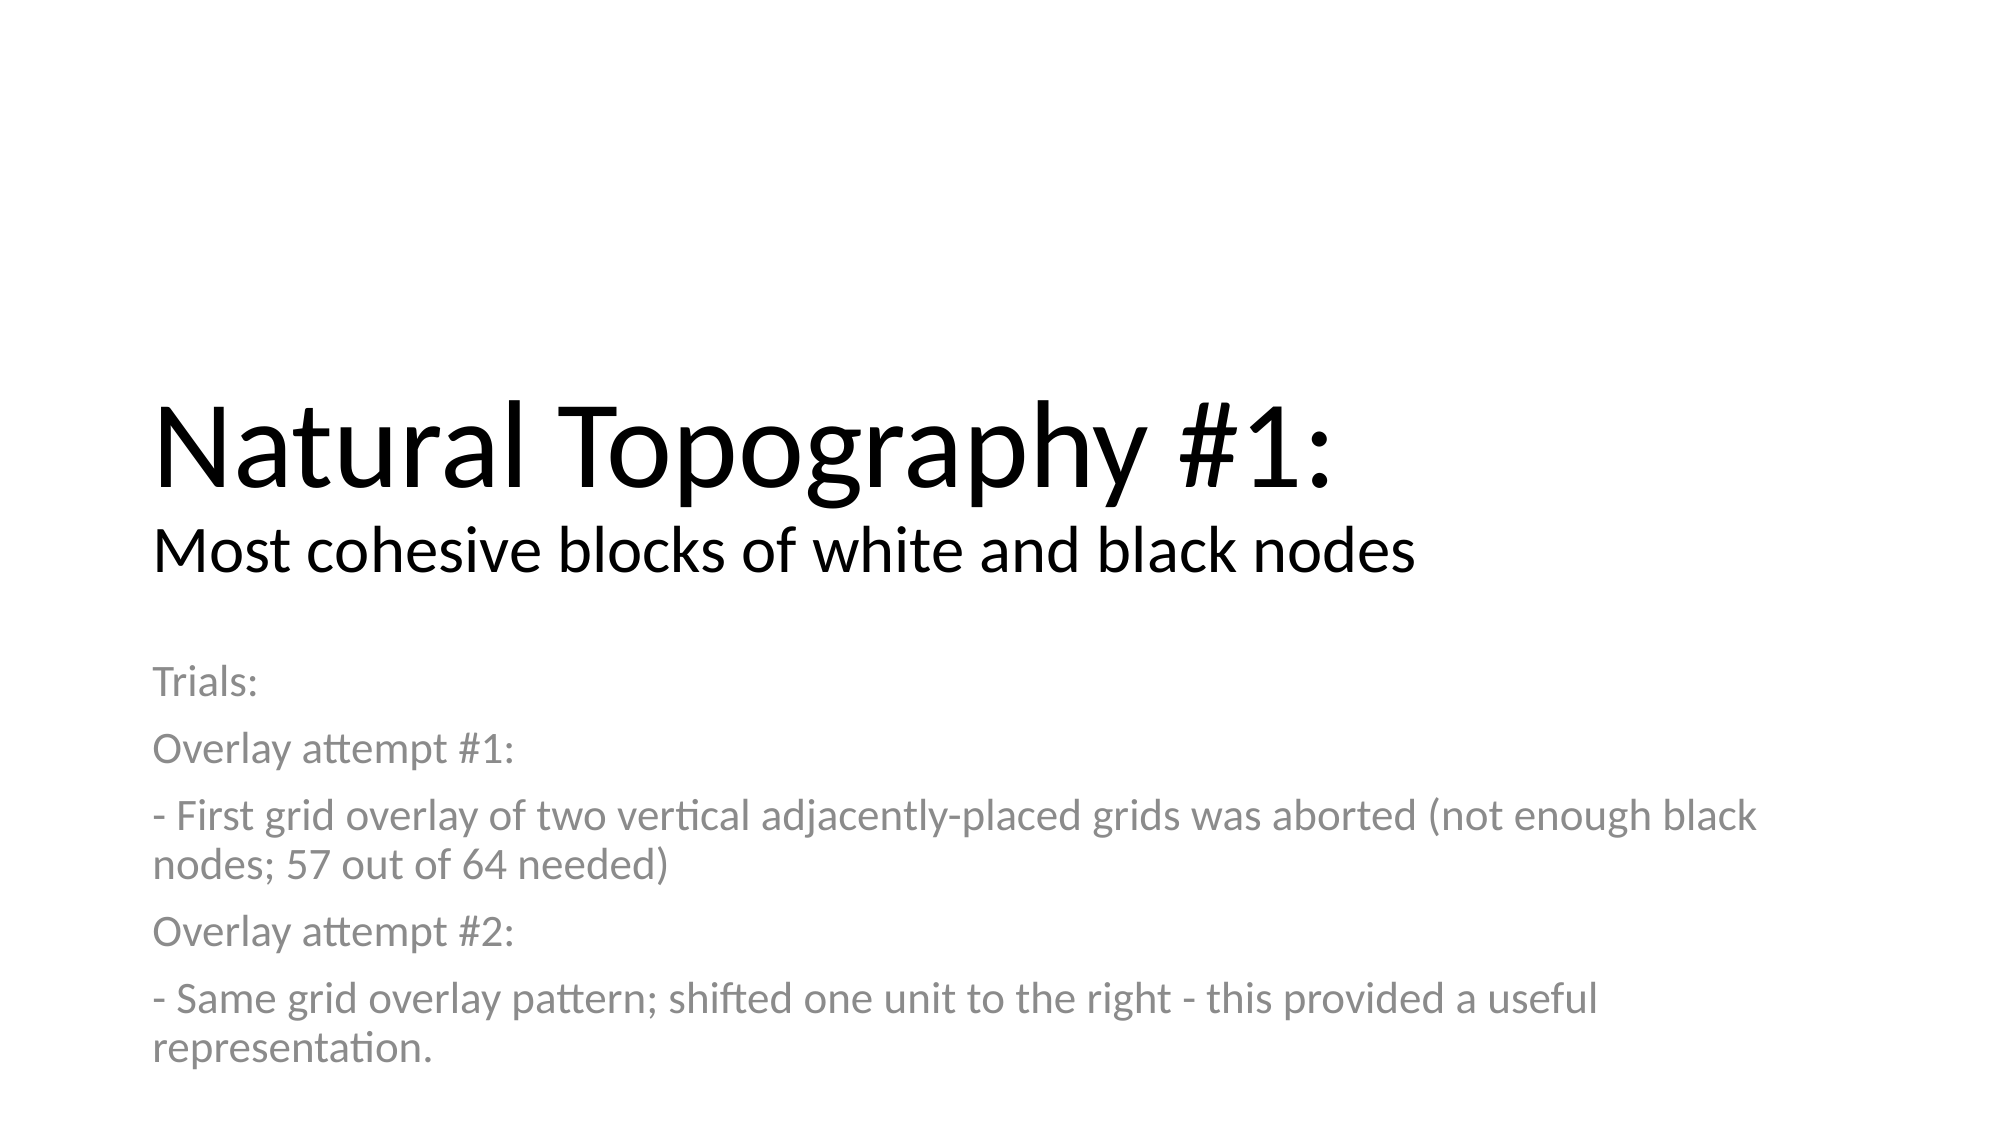

# Natural Topography #1: Most cohesive blocks of white and black nodes
Trials:
Overlay attempt #1:
- First grid overlay of two vertical adjacently-placed grids was aborted (not enough black nodes; 57 out of 64 needed)
Overlay attempt #2:
- Same grid overlay pattern; shifted one unit to the right - this provided a useful representation.